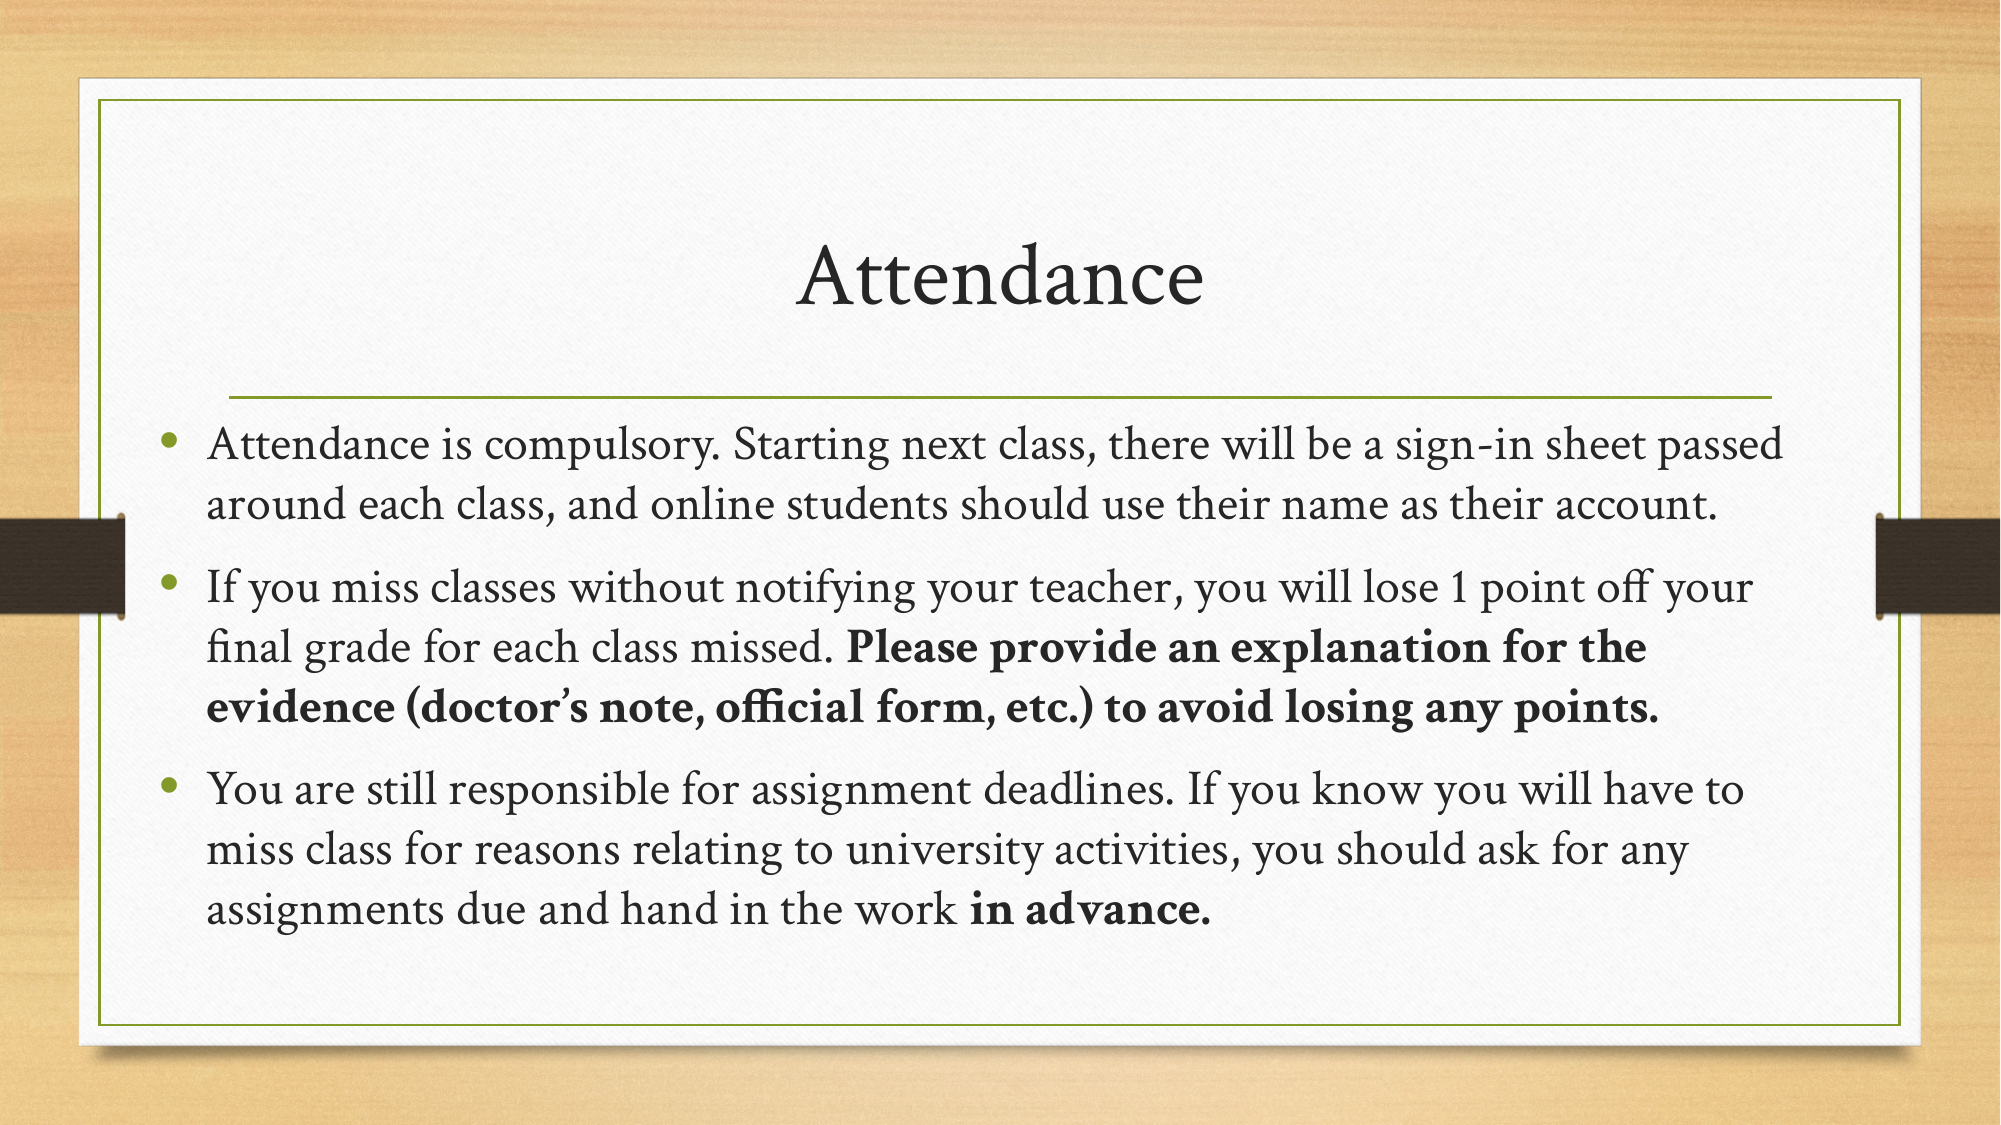

# Attendance
Attendance is compulsory. Starting next class, there will be a sign-in sheet passed around each class, and online students should use their name as their account.
If you miss classes without notifying your teacher, you will lose 1 point off your final grade for each class missed. Please provide an explanation for the evidence (doctor’s note, official form, etc.) to avoid losing any points.
You are still responsible for assignment deadlines. If you know you will have to miss class for reasons relating to university activities, you should ask for any assignments due and hand in the work in advance.